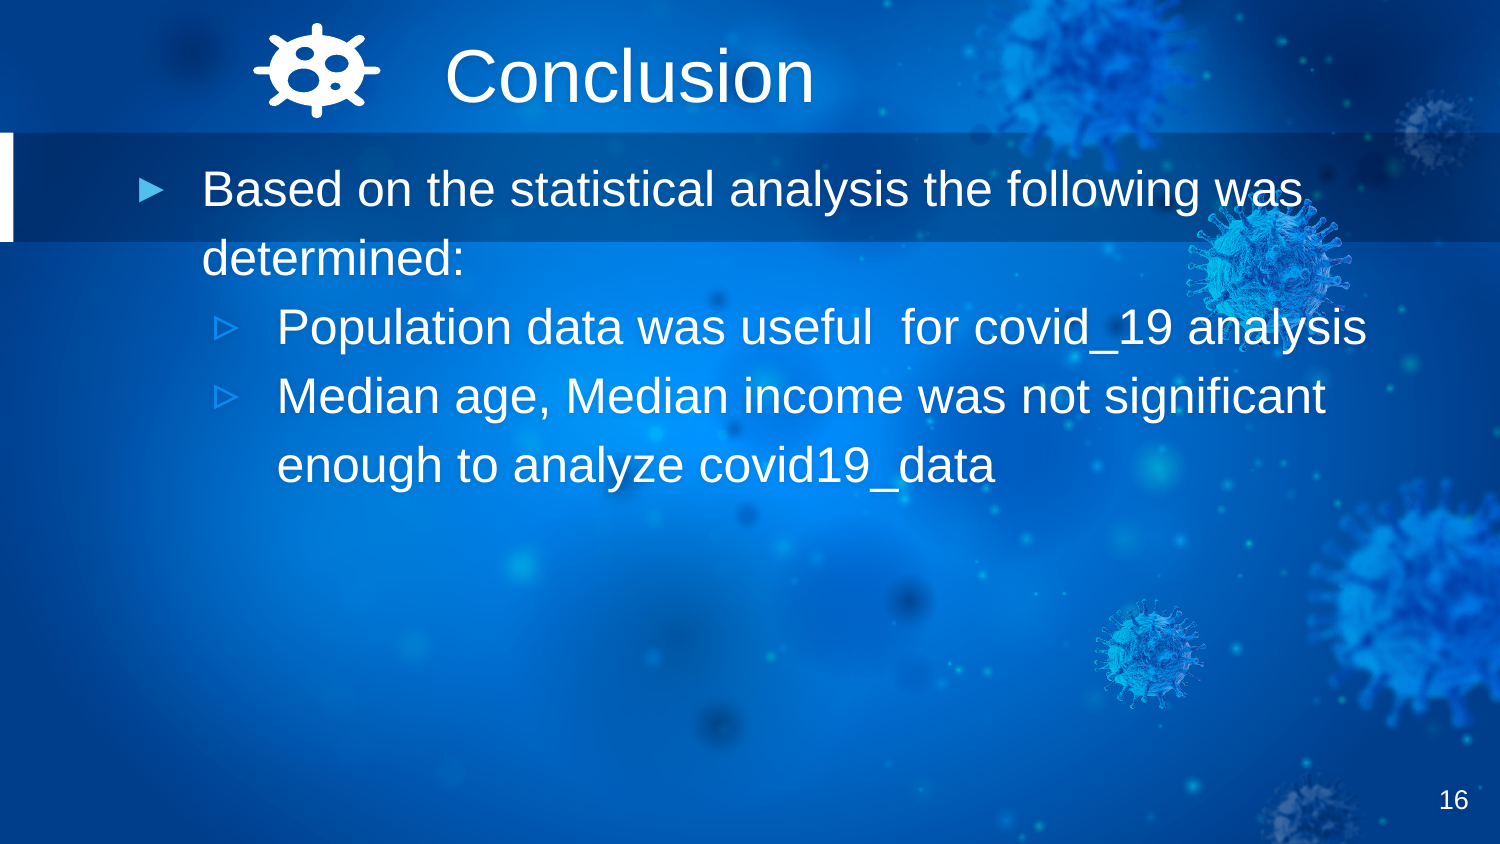

# Conclusion
Based on the statistical analysis the following was determined:
Population data was useful  for covid_19 analysis
Median age, Median income was not significant enough to analyze covid19_data

16